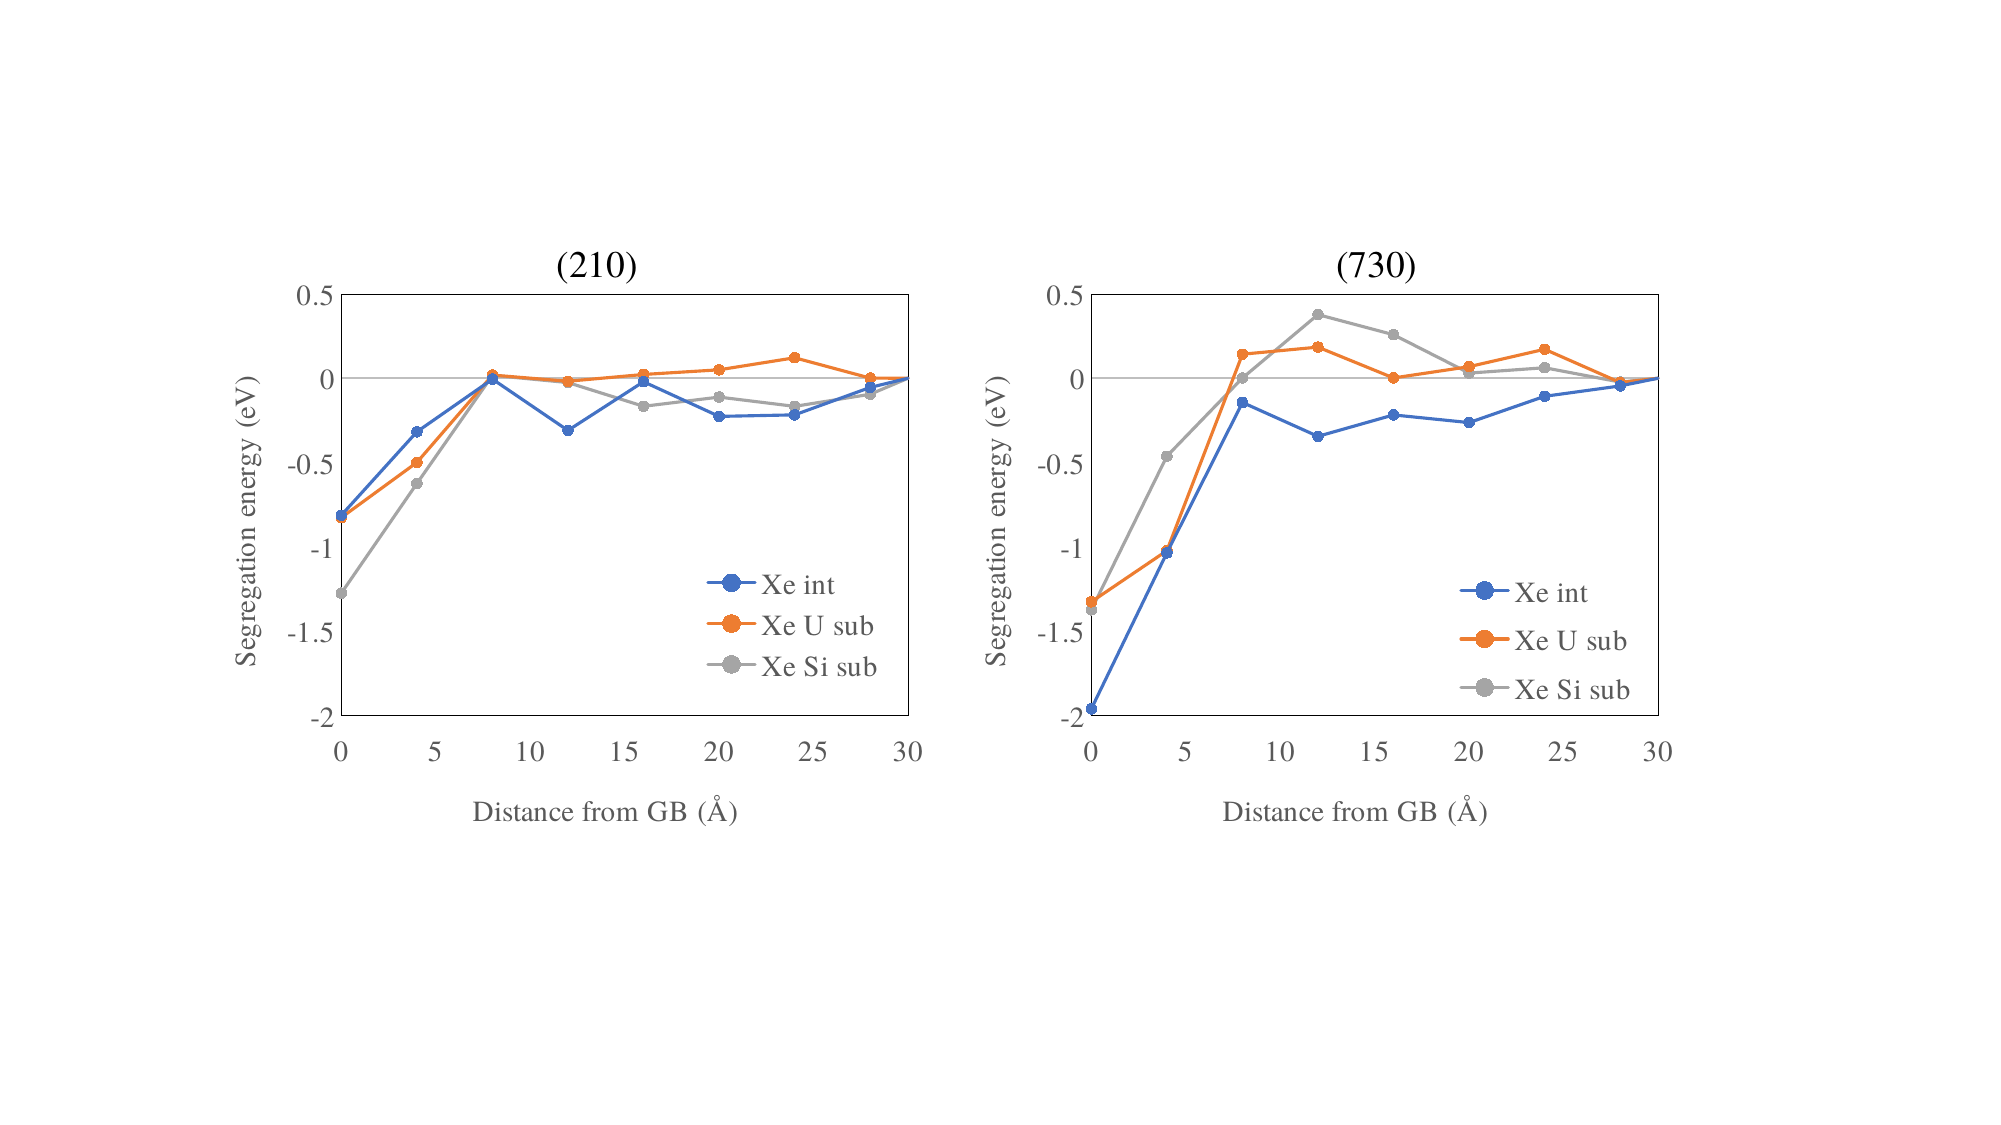

(210)
(730)

### Chart

| Category | Xe int | Xe U sub | Xe Si sub |
|---|---|---|---|

### Chart

| Category | Xe int | Xe U sub | Xe Si sub |
|---|---|---|---|